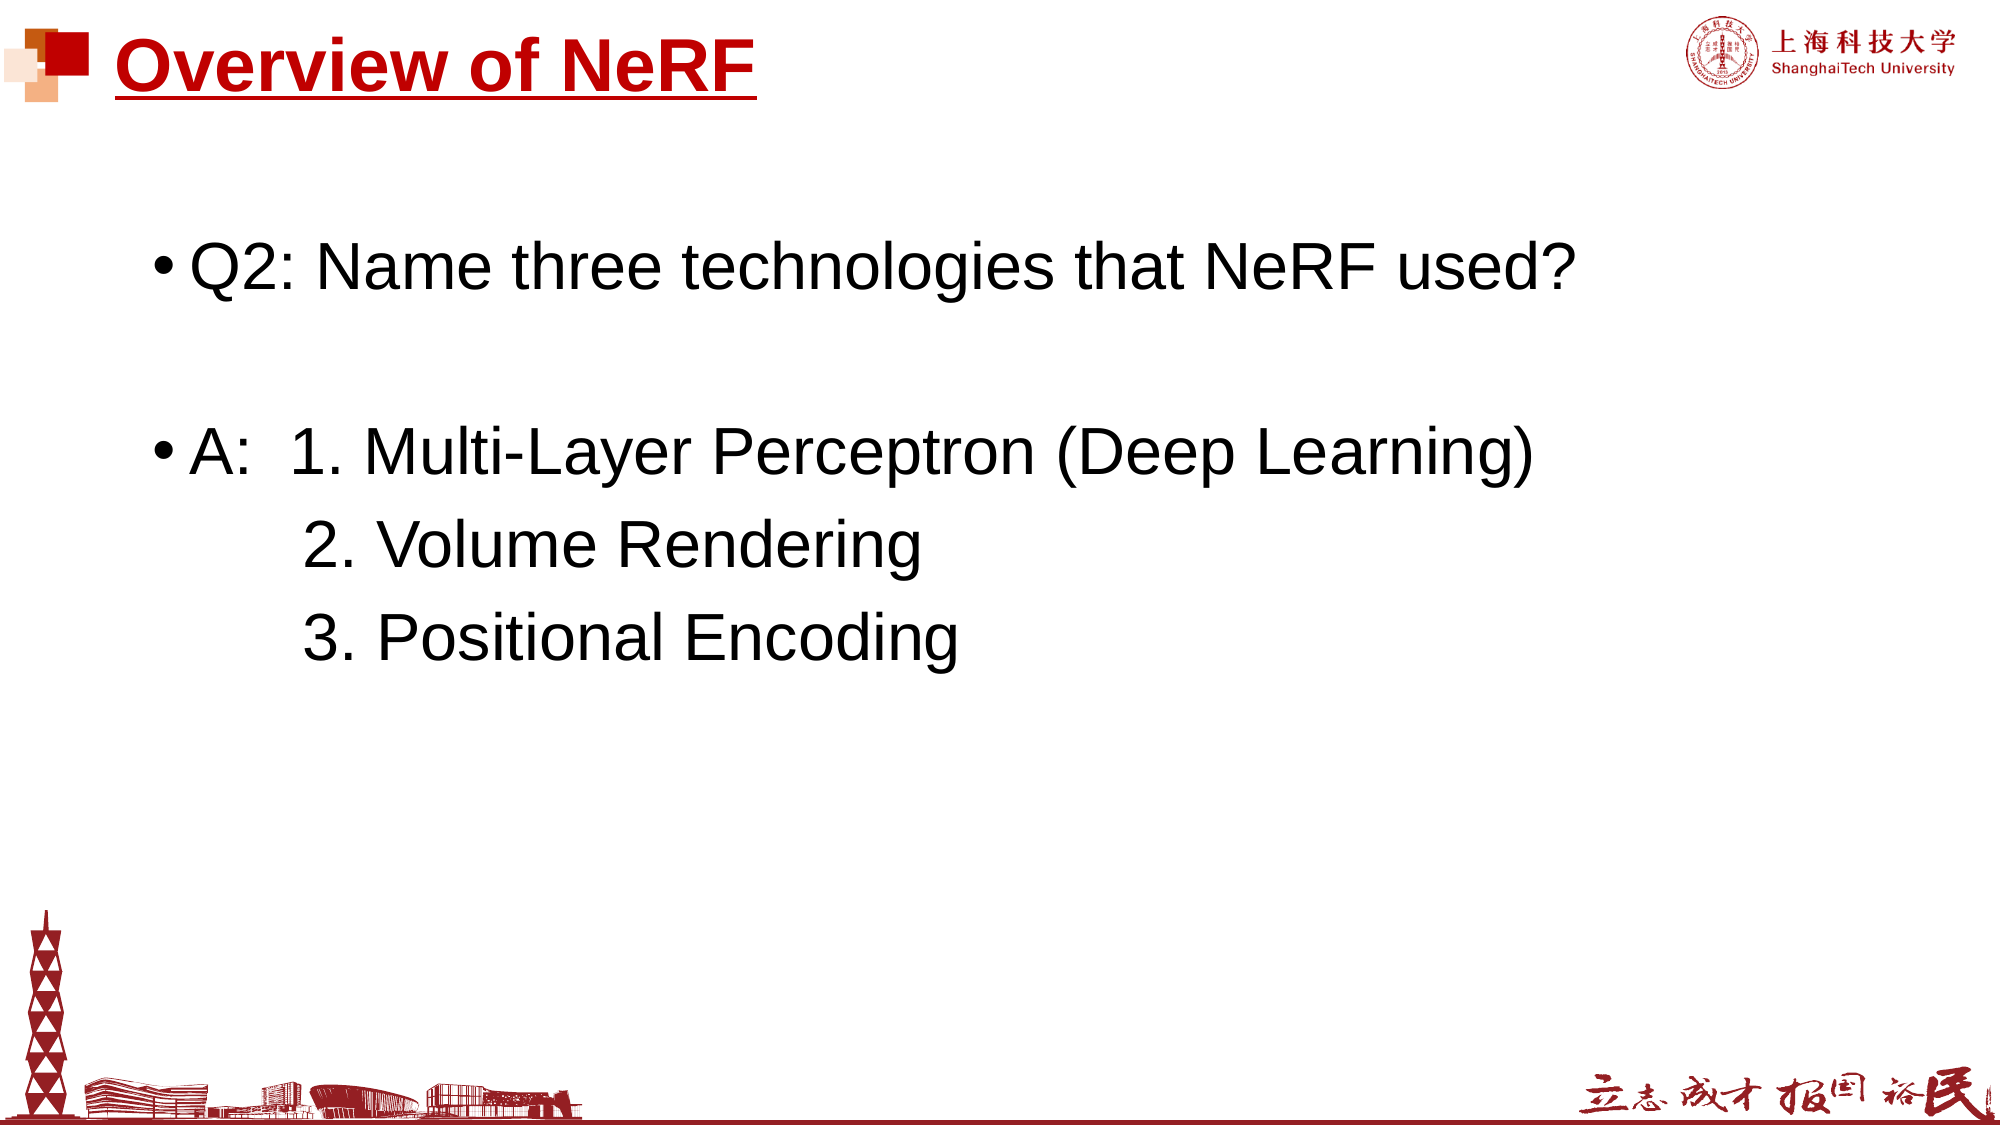

# Overview of NeRF
Q2: Name three technologies that NeRF used?

A:  1. Multi-Layer Perceptron (Deep Learning)
	2. Volume Rendering
	3. Positional Encoding